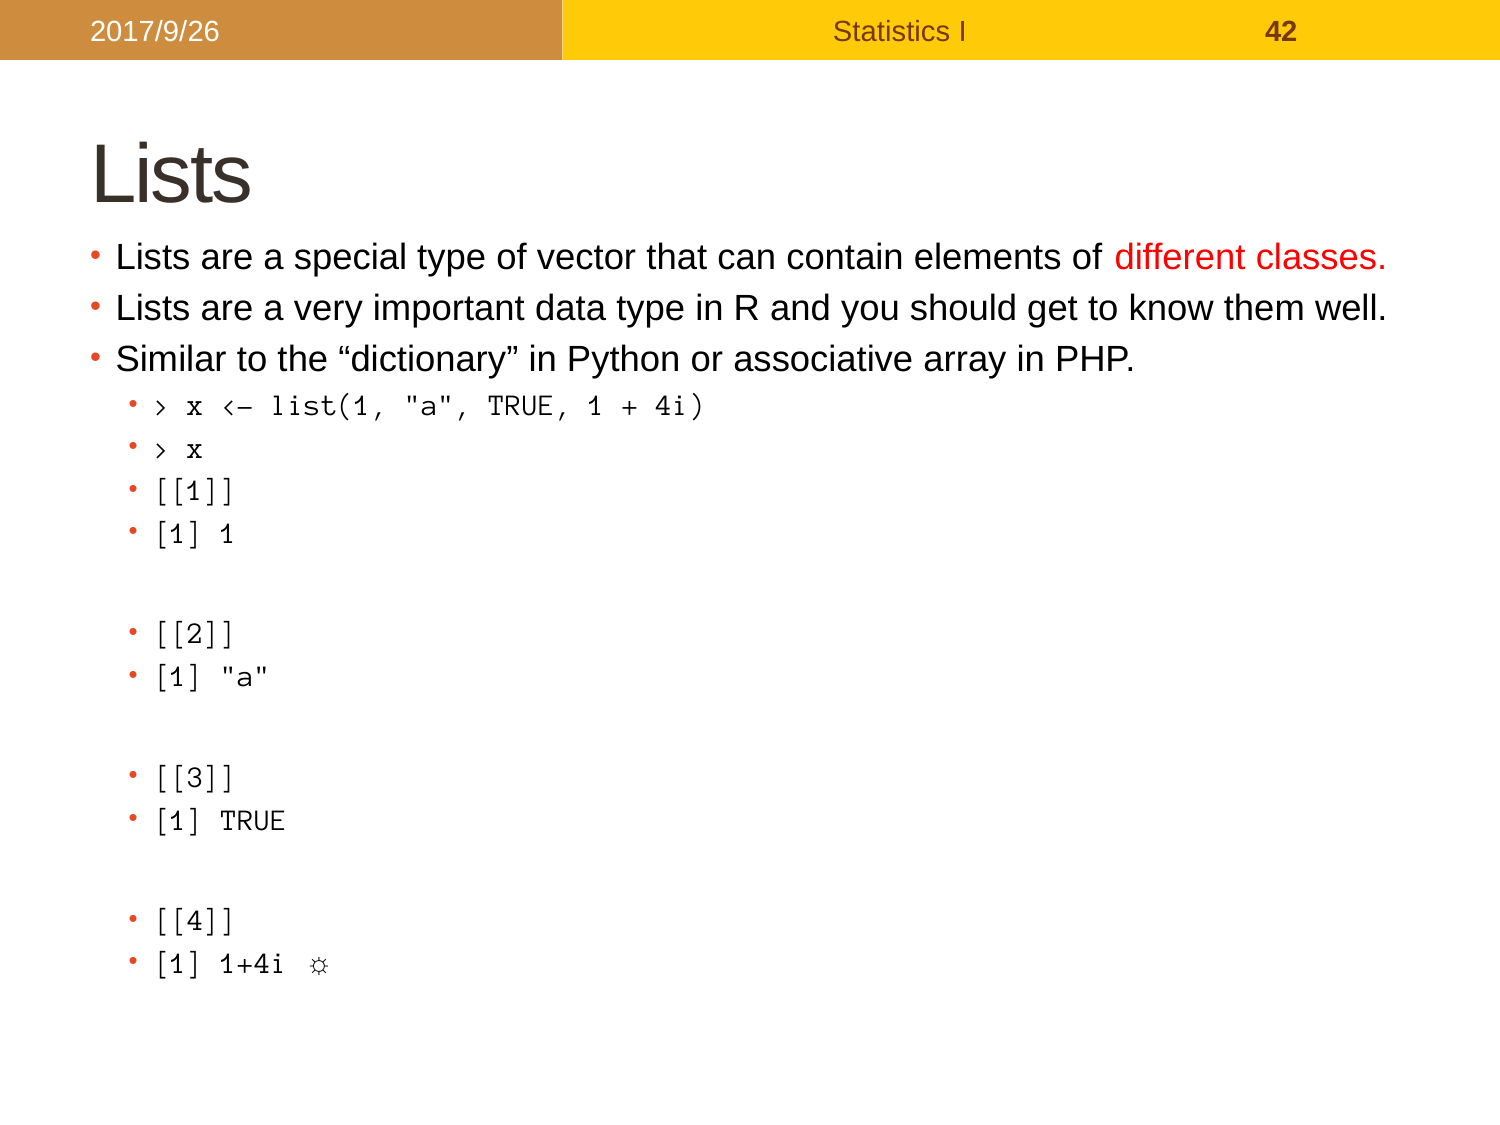

2017/9/26
Statistics I
42
# Lists
Lists are a special type of vector that can contain elements of different classes.
Lists are a very important data type in R and you should get to know them well.
Similar to the “dictionary” in Python or associative array in PHP.
> x <- list(1, "a", TRUE, 1 + 4i)
> x
[[1]]
[1] 1

[[2]]
[1] "a"

[[3]]
[1] TRUE

[[4]]
[1] 1+4i ☼